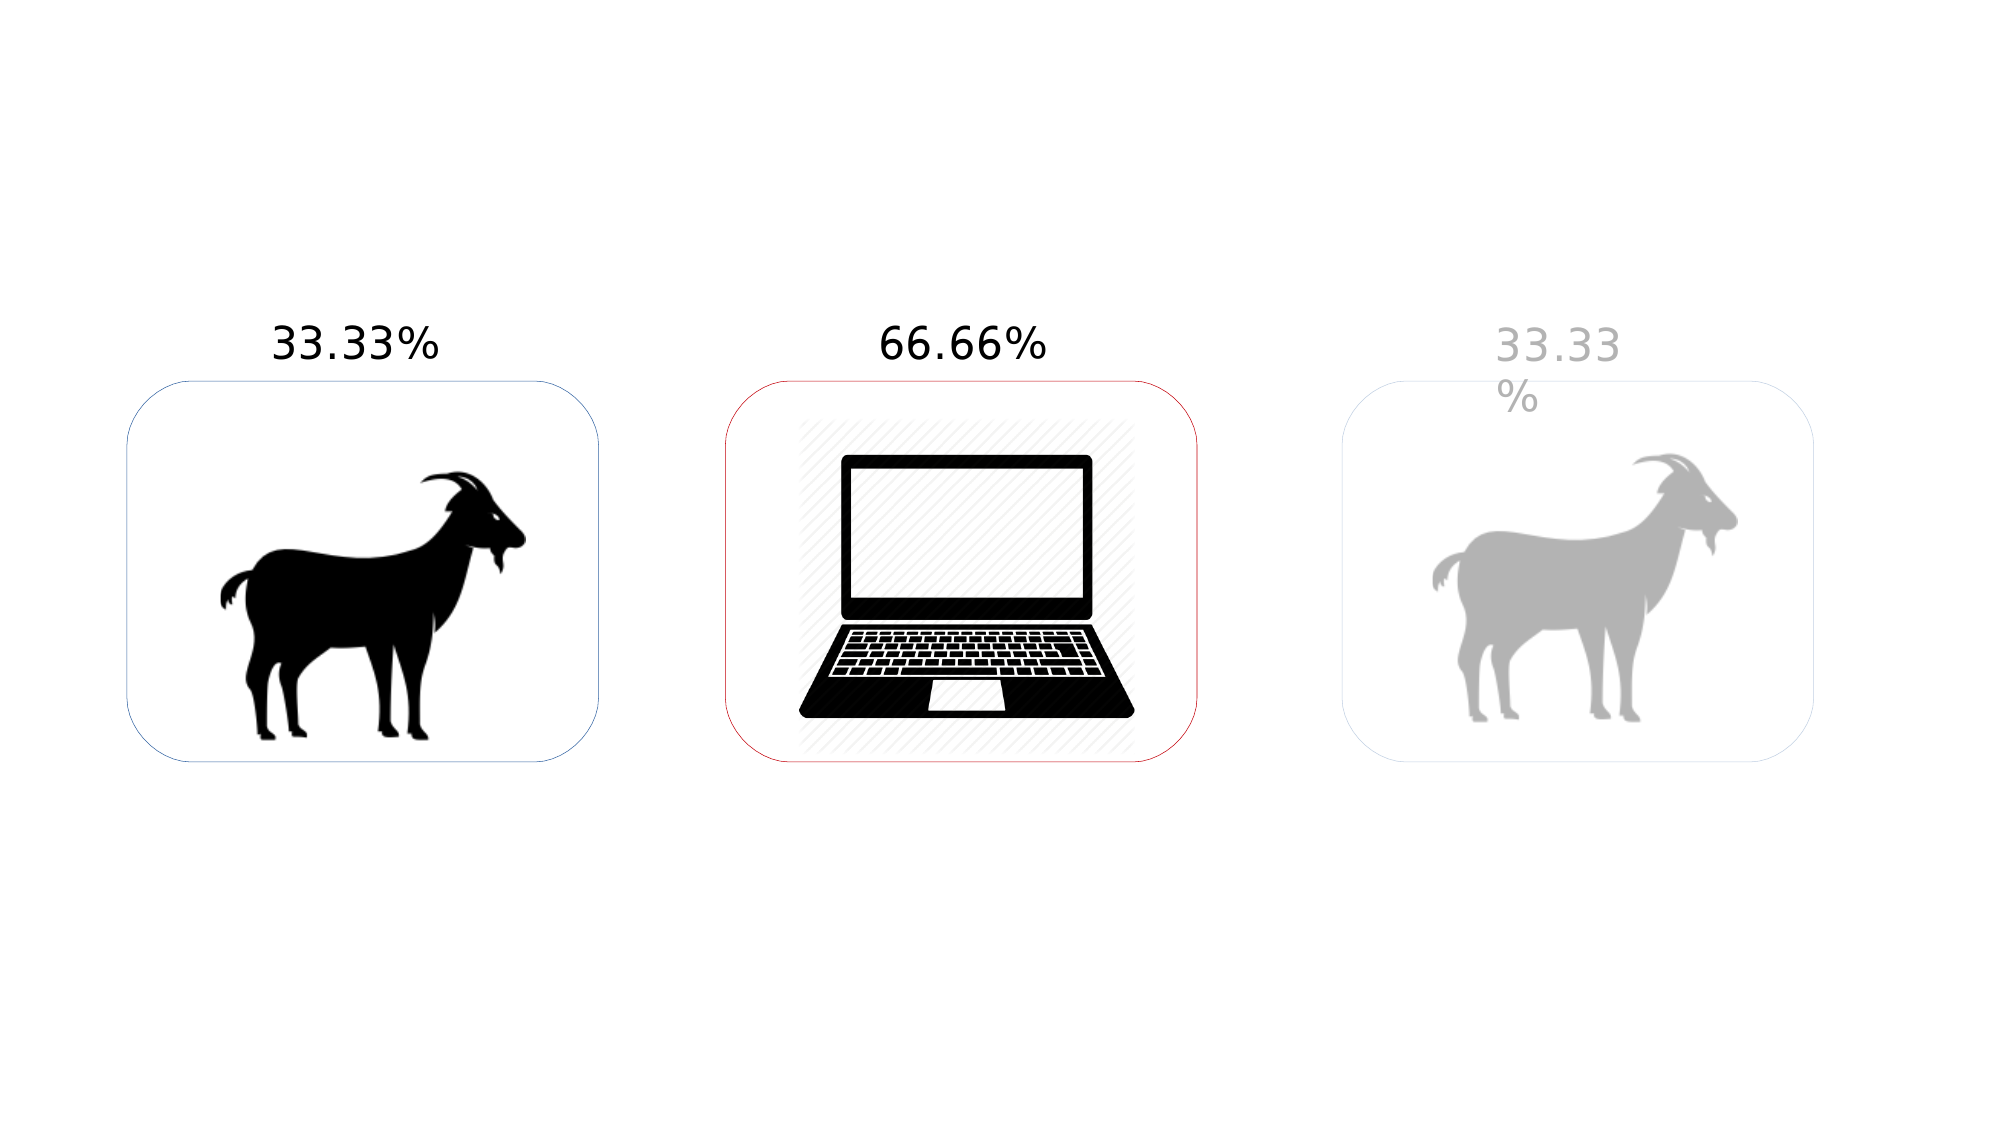

# The Monty Hall Problem

33.33%
66.66%
33.33%

13